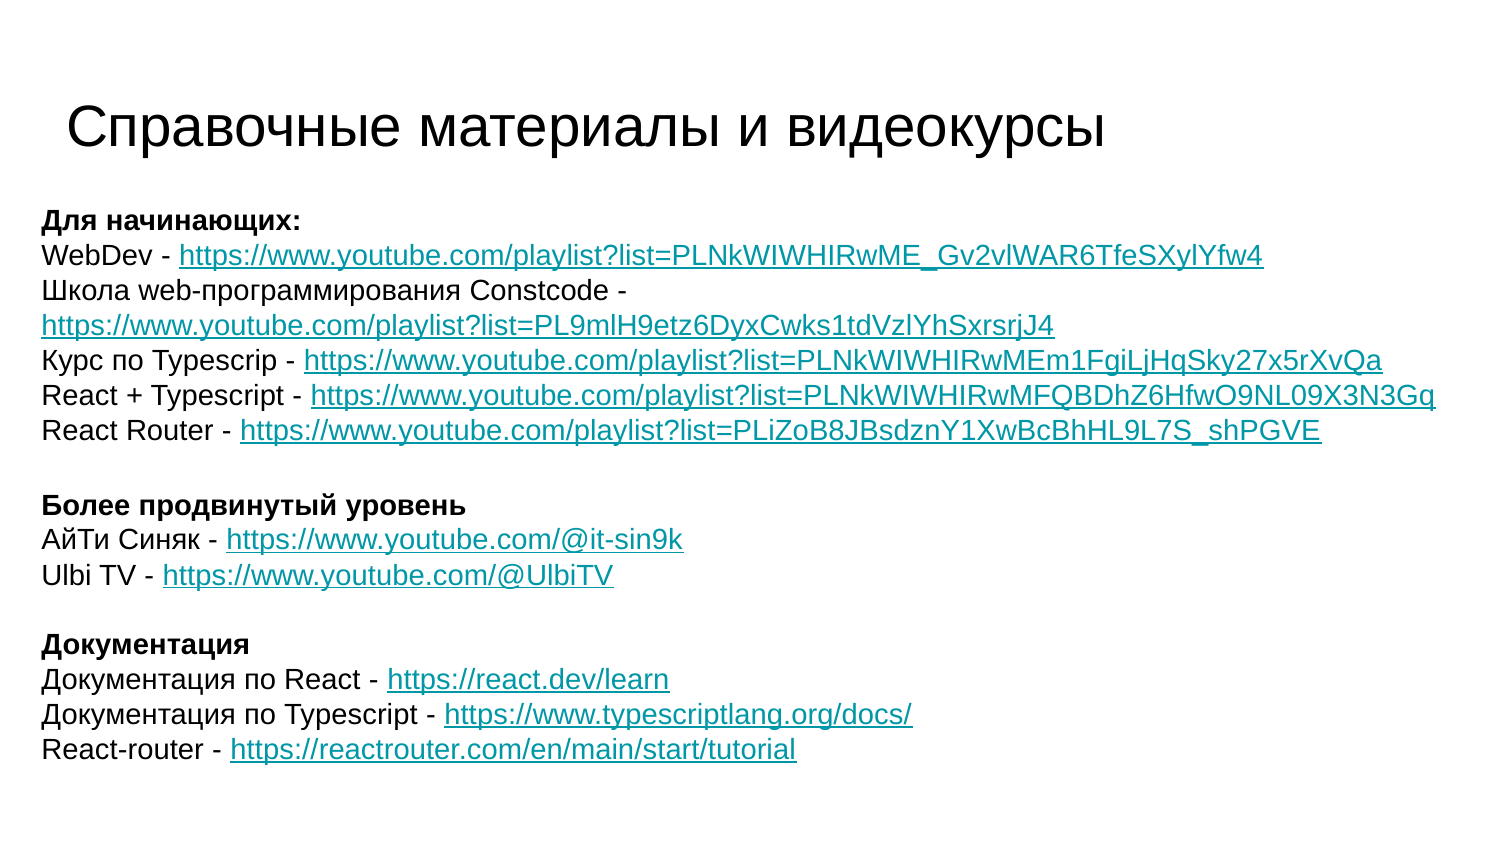

# Справочные материалы и видеокурсы
Для начинающих:
WebDev - https://www.youtube.com/playlist?list=PLNkWIWHIRwME_Gv2vlWAR6TfeSXylYfw4
Школа web-программирования Constcode - https://www.youtube.com/playlist?list=PL9mlH9etz6DyxCwks1tdVzlYhSxrsrjJ4
Курс по Typescrip - https://www.youtube.com/playlist?list=PLNkWIWHIRwMEm1FgiLjHqSky27x5rXvQa
React + Typescript - https://www.youtube.com/playlist?list=PLNkWIWHIRwMFQBDhZ6HfwO9NL09X3N3Gq
React Router - https://www.youtube.com/playlist?list=PLiZoB8JBsdznY1XwBcBhHL9L7S_shPGVE

Более продвинутый уровень
АйТи Синяк - https://www.youtube.com/@it-sin9k
Ulbi TV - https://www.youtube.com/@UlbiTV

Документация
Документация по React - https://react.dev/learn
Документация по Typescript - https://www.typescriptlang.org/docs/
React-router - https://reactrouter.com/en/main/start/tutorial